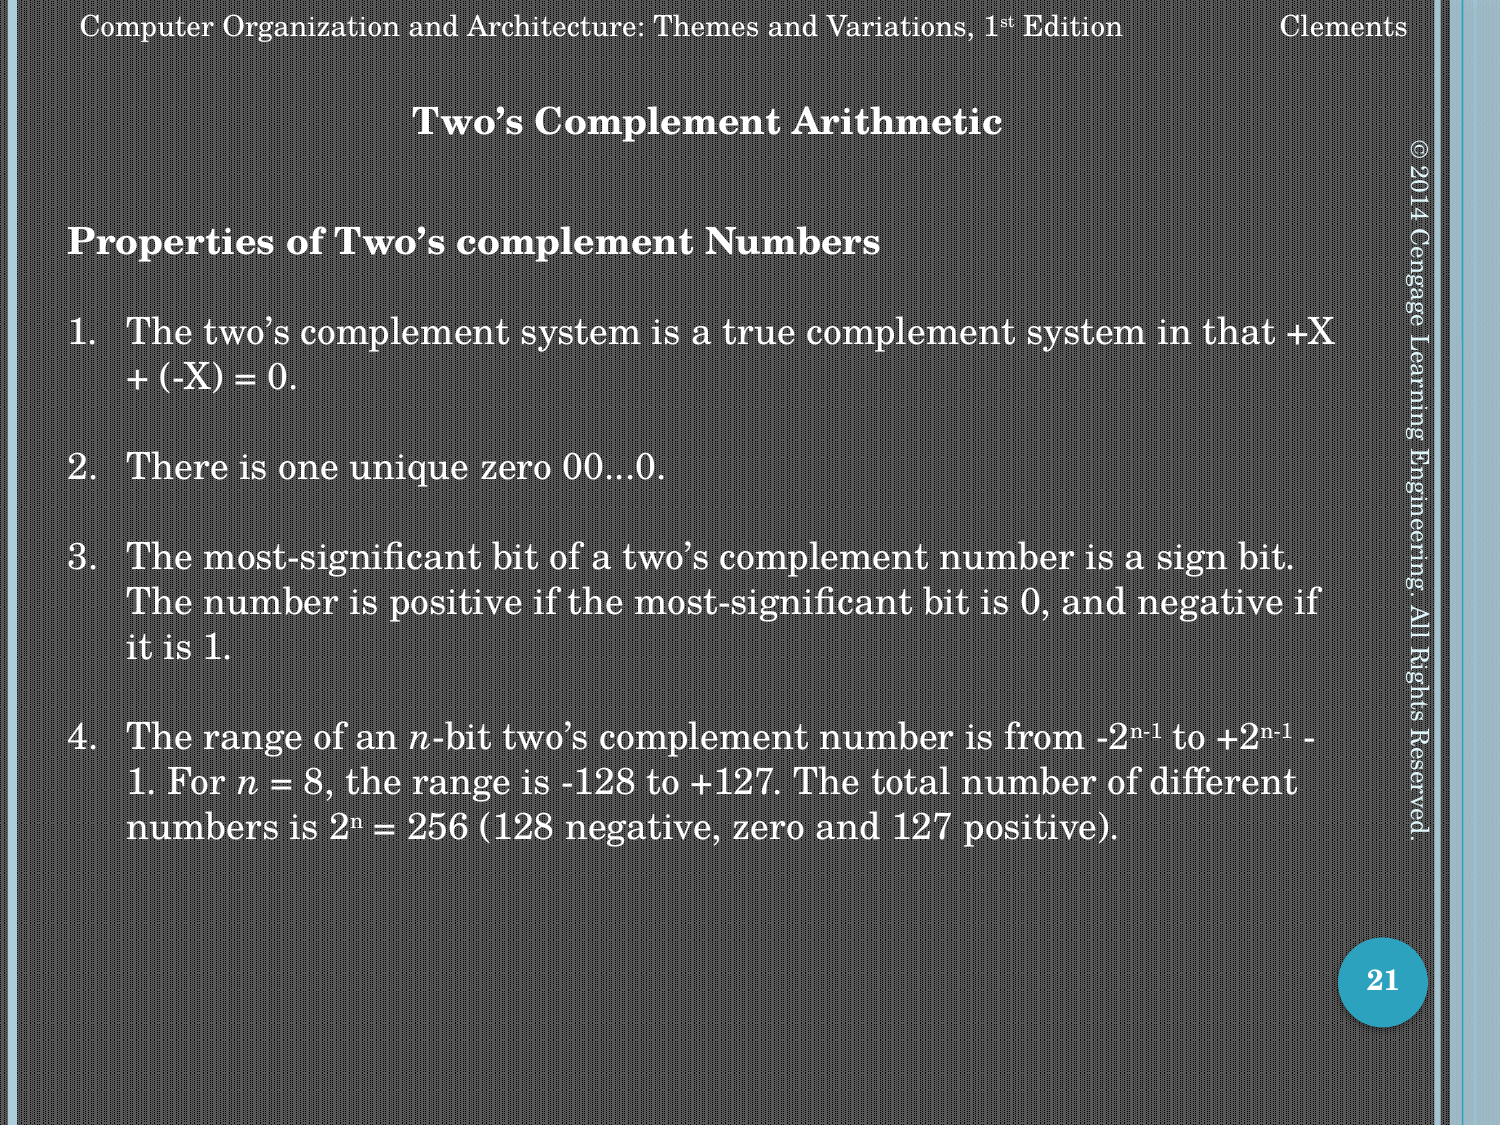

Two’s Complement Arithmetic

Properties of Two’s complement Numbers

1.	The two’s complement system is a true complement system in that +X + (-X) = 0.

2.	There is one unique zero 00...0.

3.	The most-significant bit of a two’s complement number is a sign bit. The number is positive if the most-significant bit is 0, and negative if it is 1.

4.	The range of an n-bit two’s complement number is from -2n-1 to +2n-1 - 1. For n = 8, the range is ‑128 to +127. The total number of different numbers is 2n = 256 (128 negative, zero and 127 positive).

© 2014 Cengage Learning Engineering. All Rights Reserved.
21